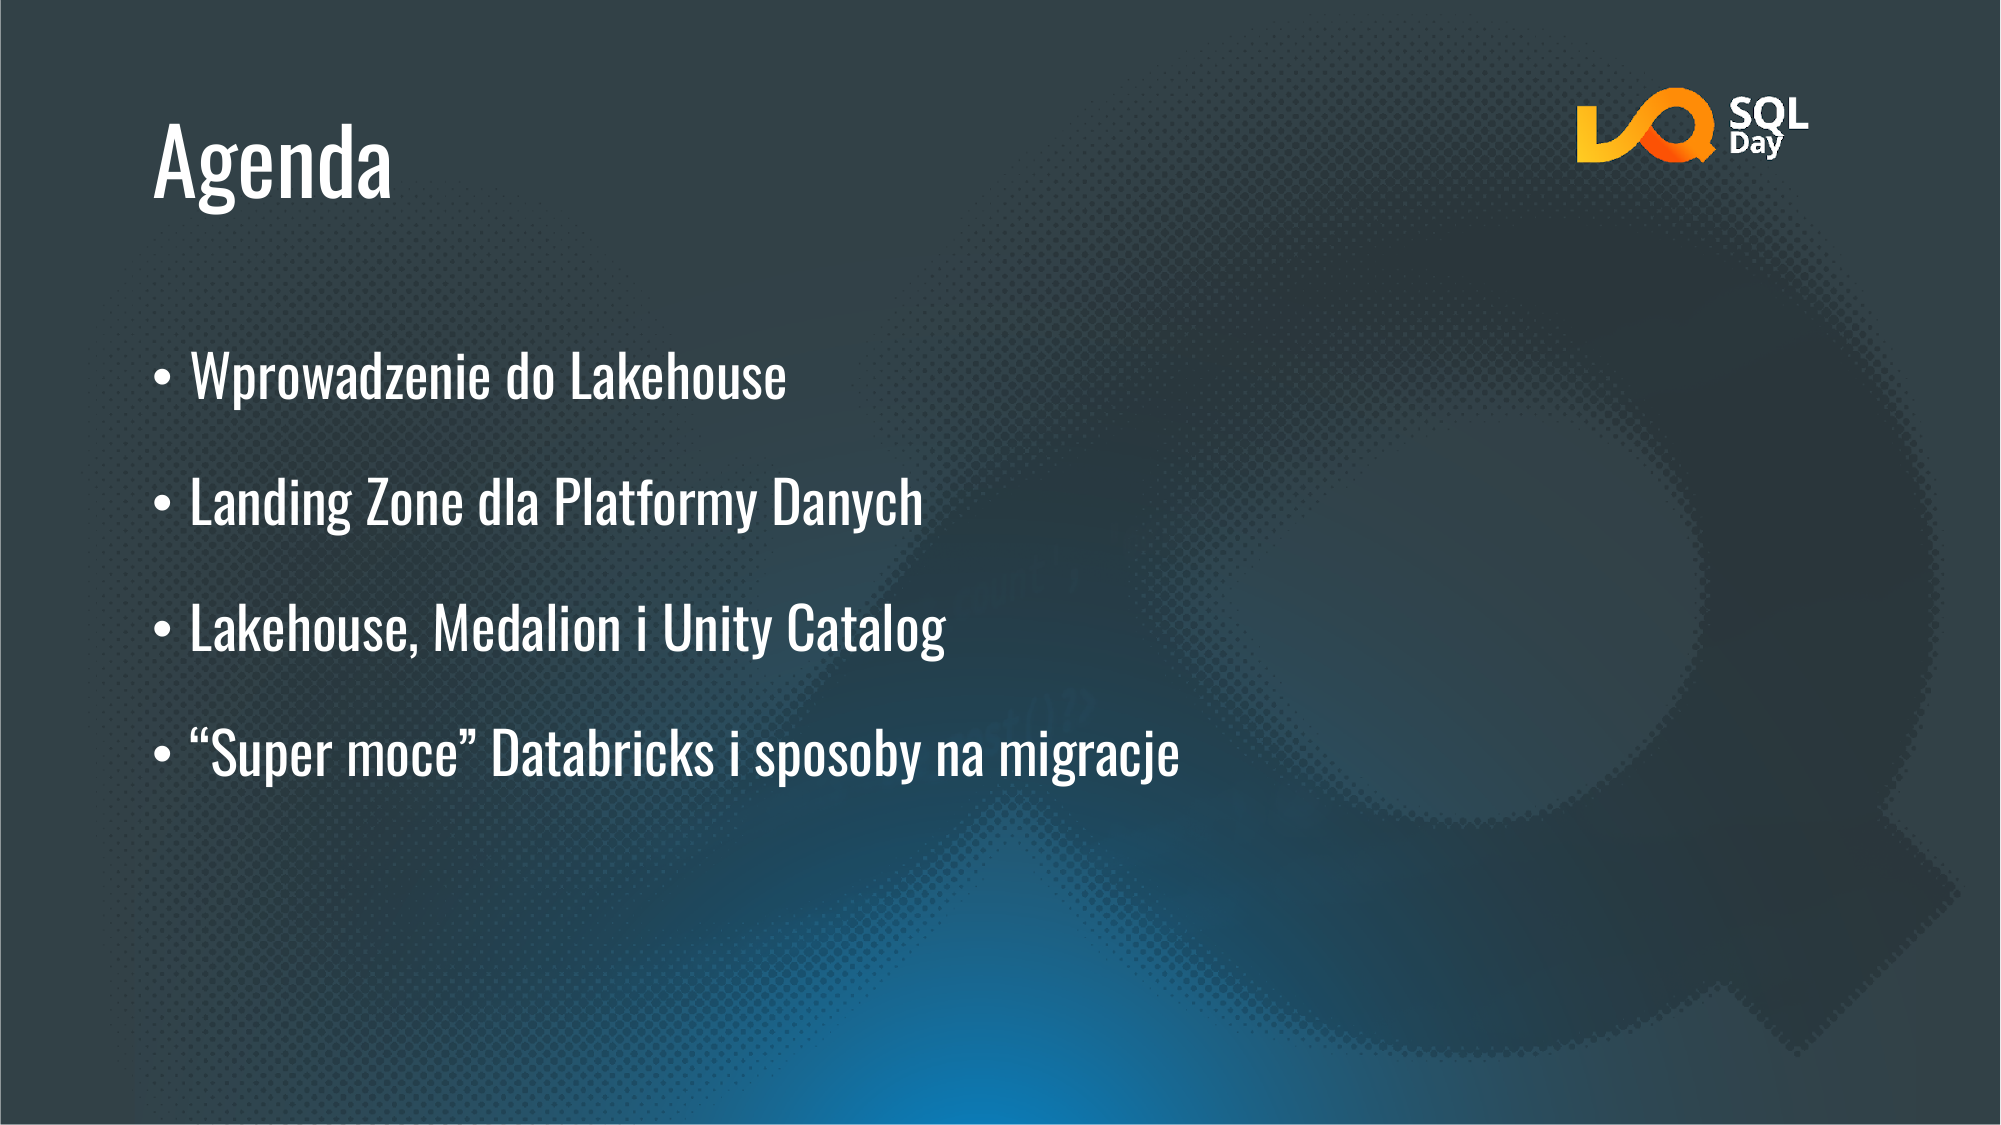

# Agenda
Wprowadzenie do Lakehouse
Landing Zone dla Platformy Danych
Lakehouse, Medalion i Unity Catalog
“Super moce” Databricks i sposoby na migracje